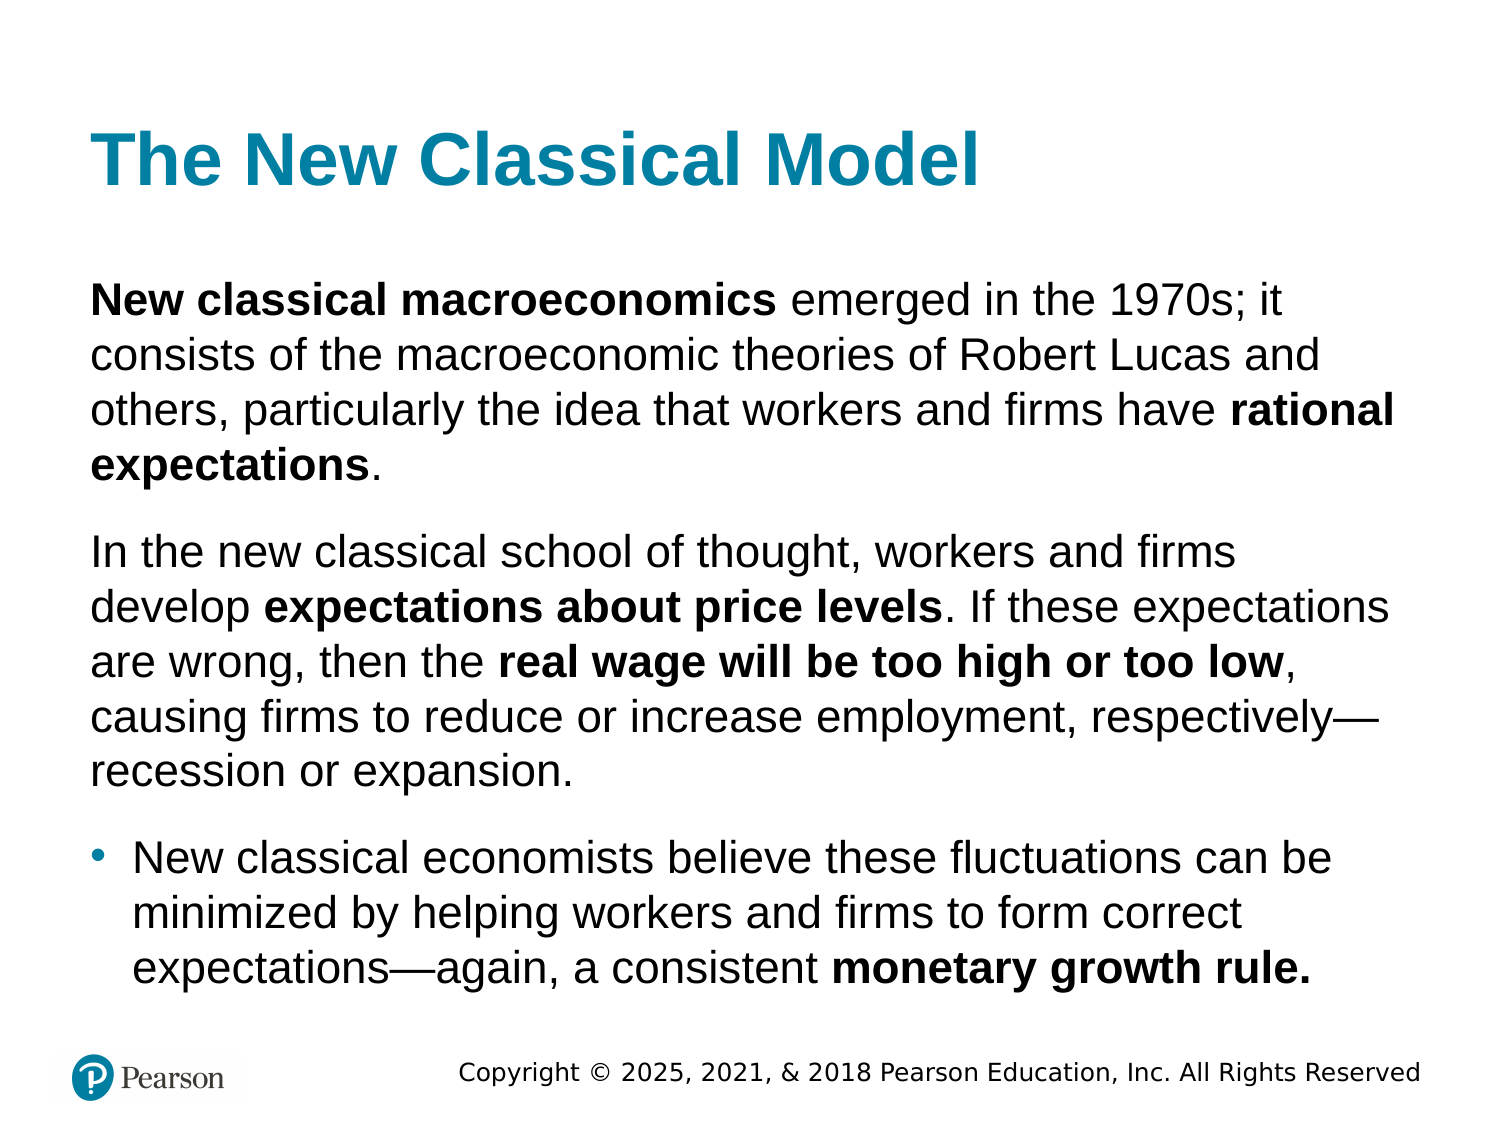

# The New Classical Model
New classical macroeconomics emerged in the 1970s; it consists of the macroeconomic theories of Robert Lucas and others, particularly the idea that workers and firms have rational expectations.
In the new classical school of thought, workers and firms develop expectations about price levels. If these expectations are wrong, then the real wage will be too high or too low, causing firms to reduce or increase employment, respectively—recession or expansion.
New classical economists believe these fluctuations can be minimized by helping workers and firms to form correct expectations—again, a consistent monetary growth rule.